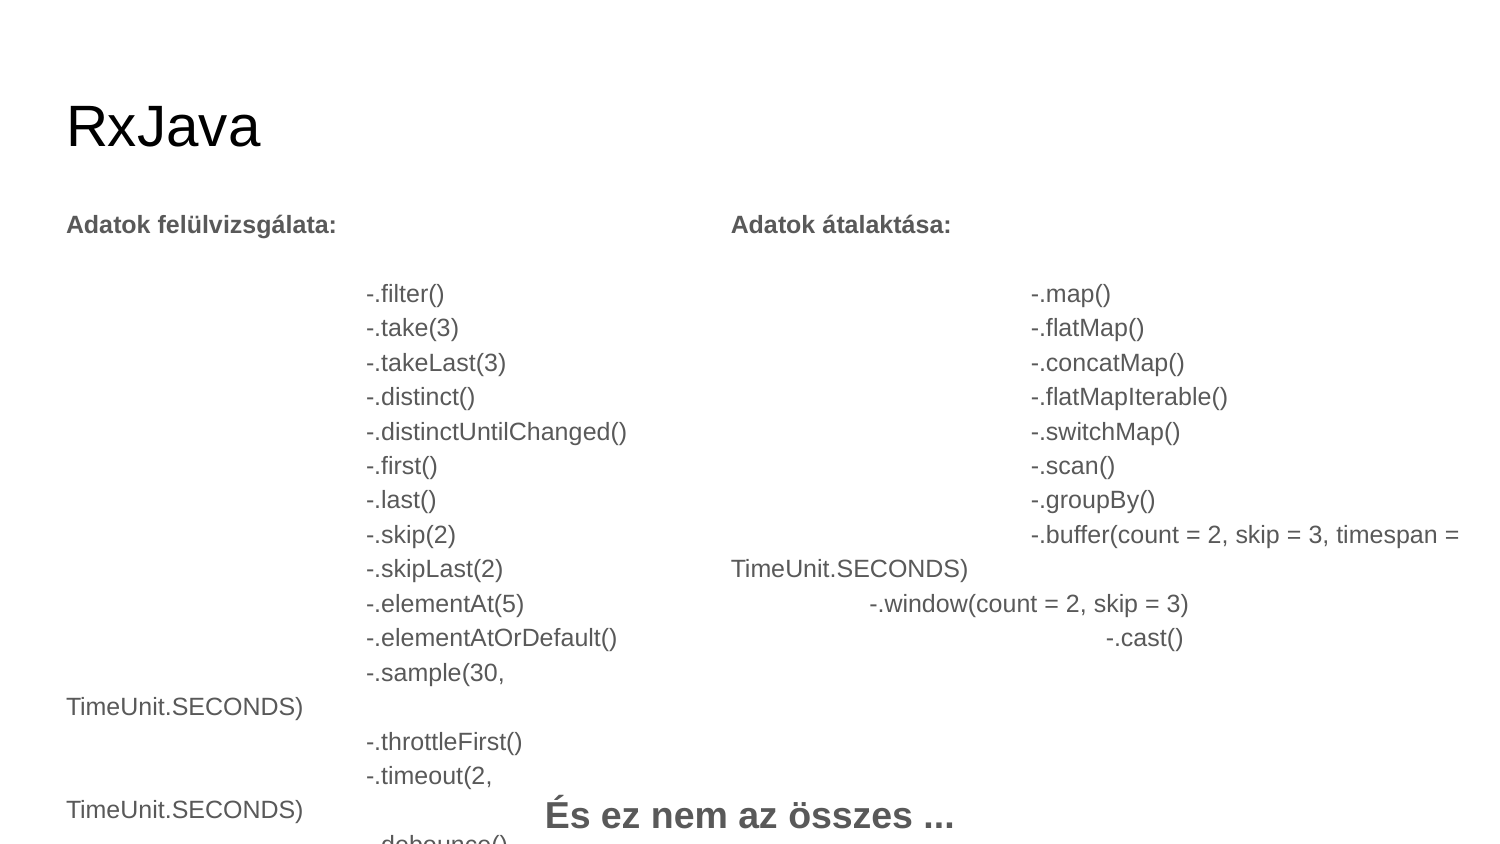

# RxJava
Adatok felülvizsgálata:

		-.filter()
		-.take(3)
		-.takeLast(3)
		-.distinct()
		-.distinctUntilChanged()
		-.first()
		-.last()
		-.skip(2)
		-.skipLast(2)
		-.elementAt(5)
		-.elementAtOrDefault()
		-.sample(30, TimeUnit.SECONDS)
		-.throttleFirst()
		-.timeout(2, TimeUnit.SECONDS)
		-.debounce()

Adatok átalaktása:

		-.map()
		-.flatMap()
		-.concatMap()
		-.flatMapIterable()
		-.switchMap()
		-.scan()
		-.groupBy()
		-.buffer(count = 2, skip = 3, timespan = TimeUnit.SECONDS)
-.window(count = 2, skip = 3)
		-.cast()
És ez nem az összes ...